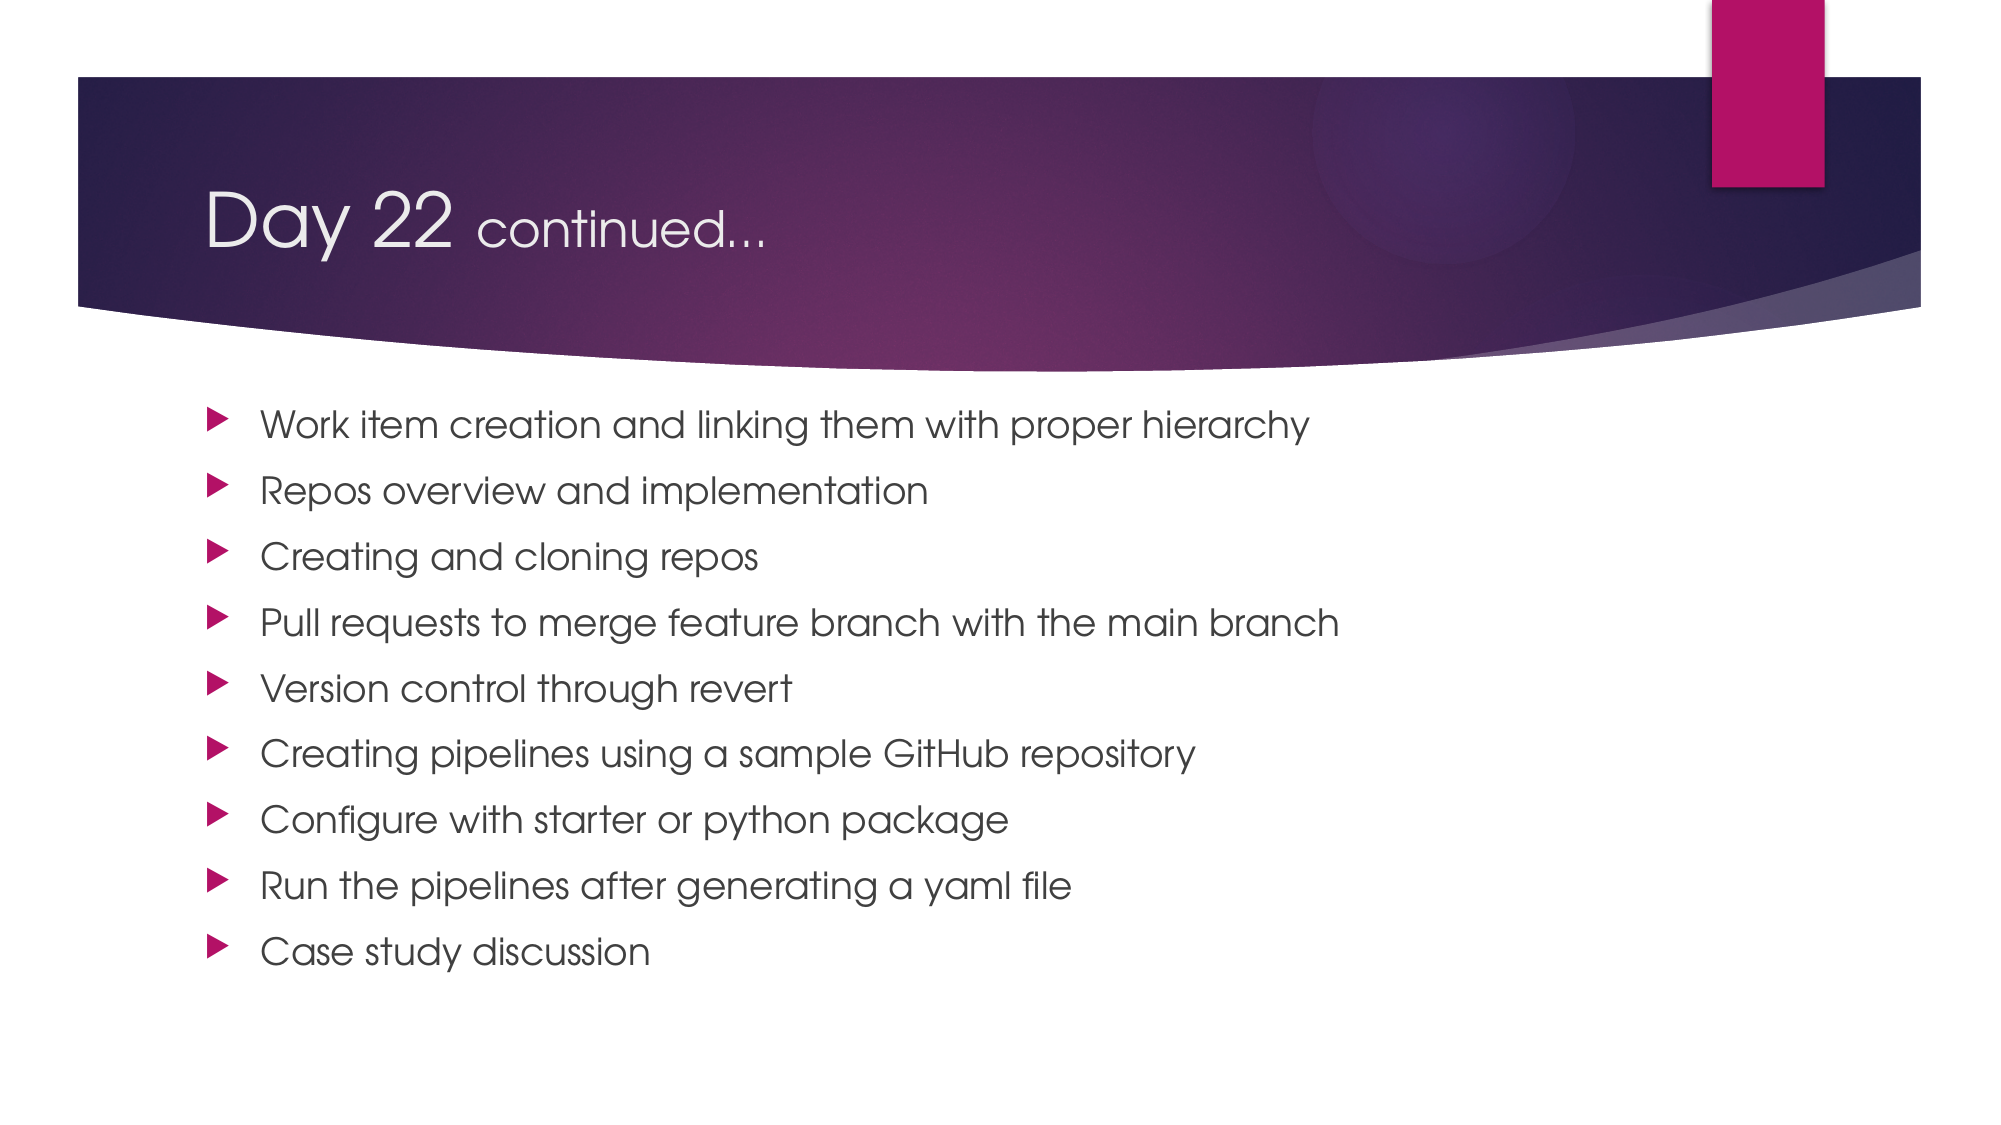

# Day 22 continued…
Work item creation and linking them with proper hierarchy
Repos overview and implementation
Creating and cloning repos
Pull requests to merge feature branch with the main branch
Version control through revert
Creating pipelines using a sample GitHub repository
Configure with starter or python package
Run the pipelines after generating a yaml file
Case study discussion